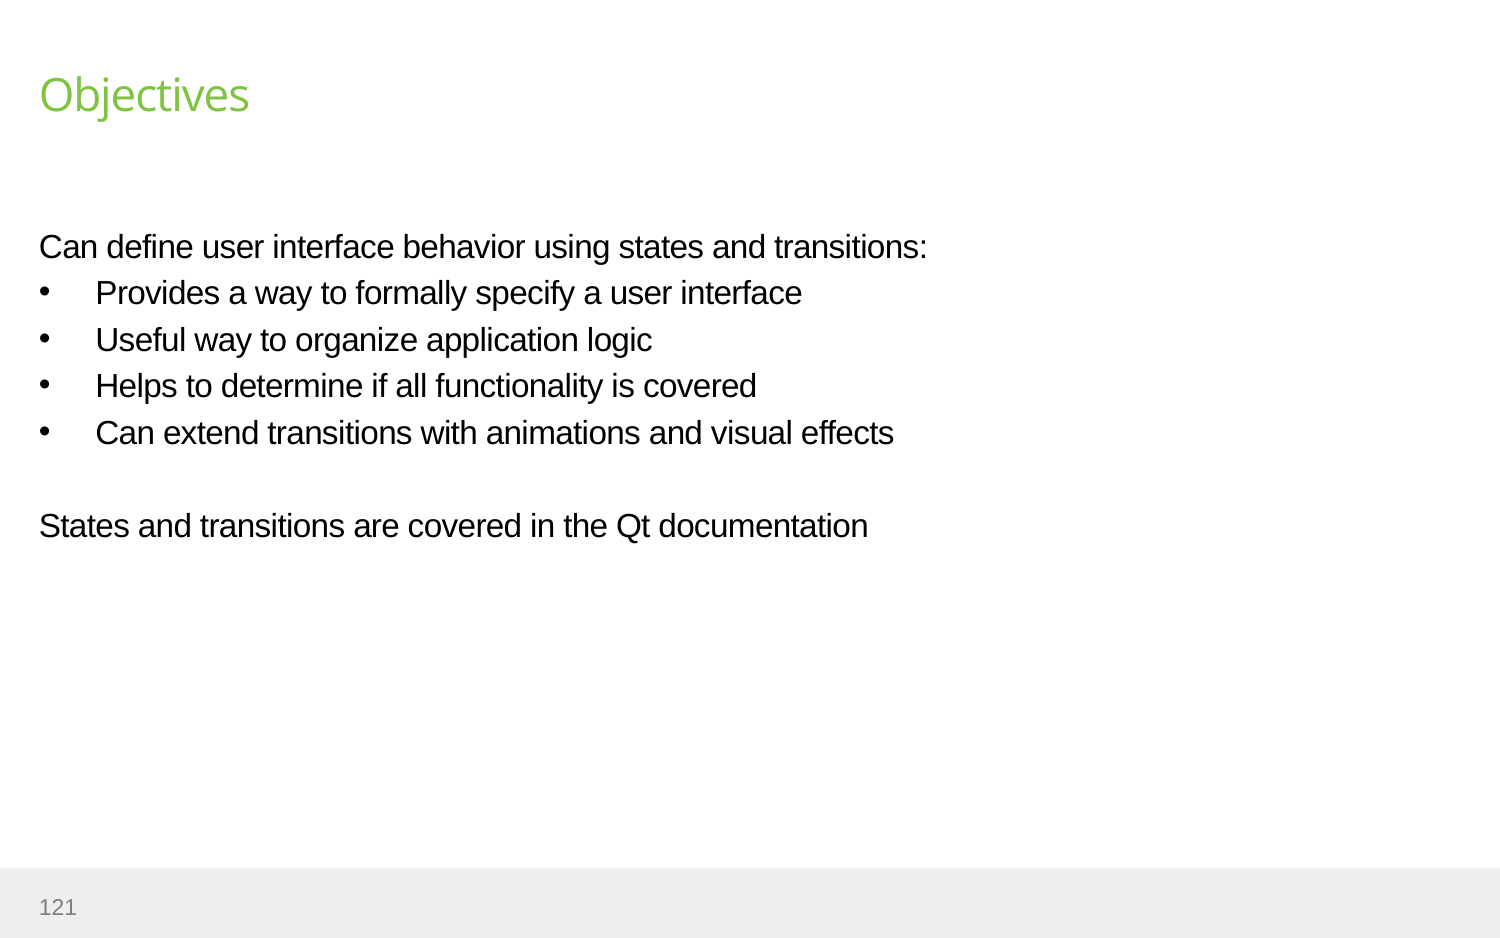

# Objectives
Can define user interface behavior using states and transitions:
Provides a way to formally specify a user interface
Useful way to organize application logic
Helps to determine if all functionality is covered
Can extend transitions with animations and visual effects

States and transitions are covered in the Qt documentation
121